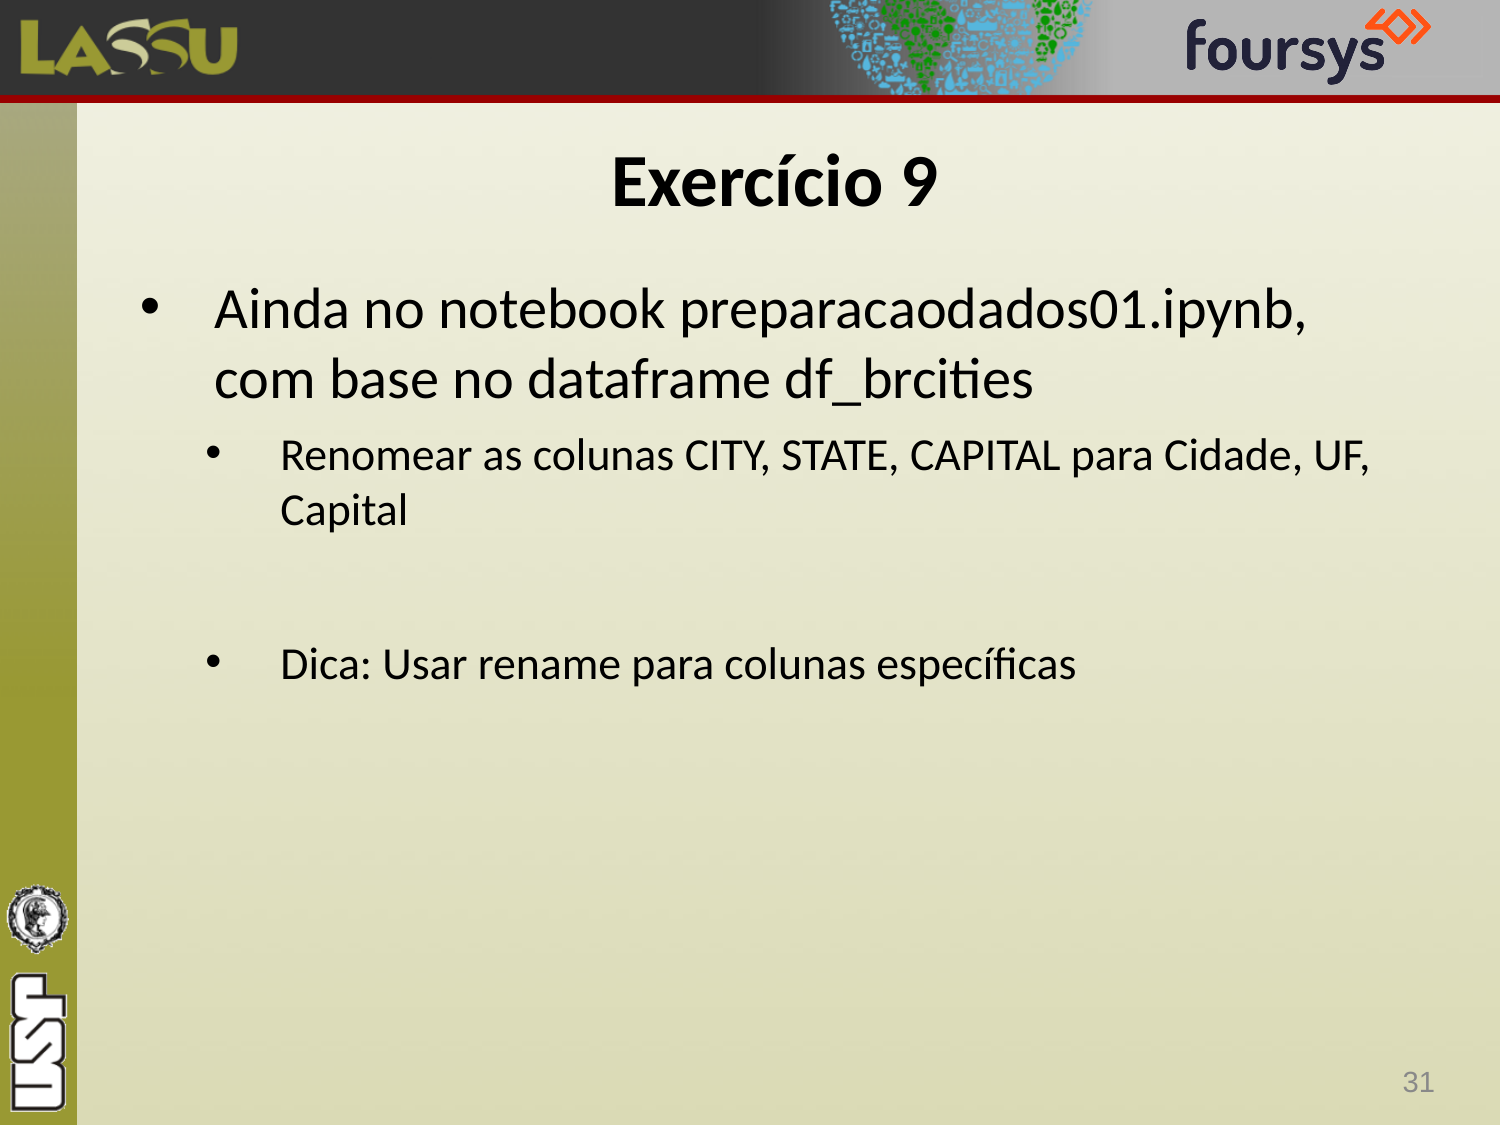

# Exercício 9
Ainda no notebook preparacaodados01.ipynb, com base no dataframe df_brcities
Renomear as colunas CITY, STATE, CAPITAL para Cidade, UF, Capital

Dica: Usar rename para colunas específicas
31